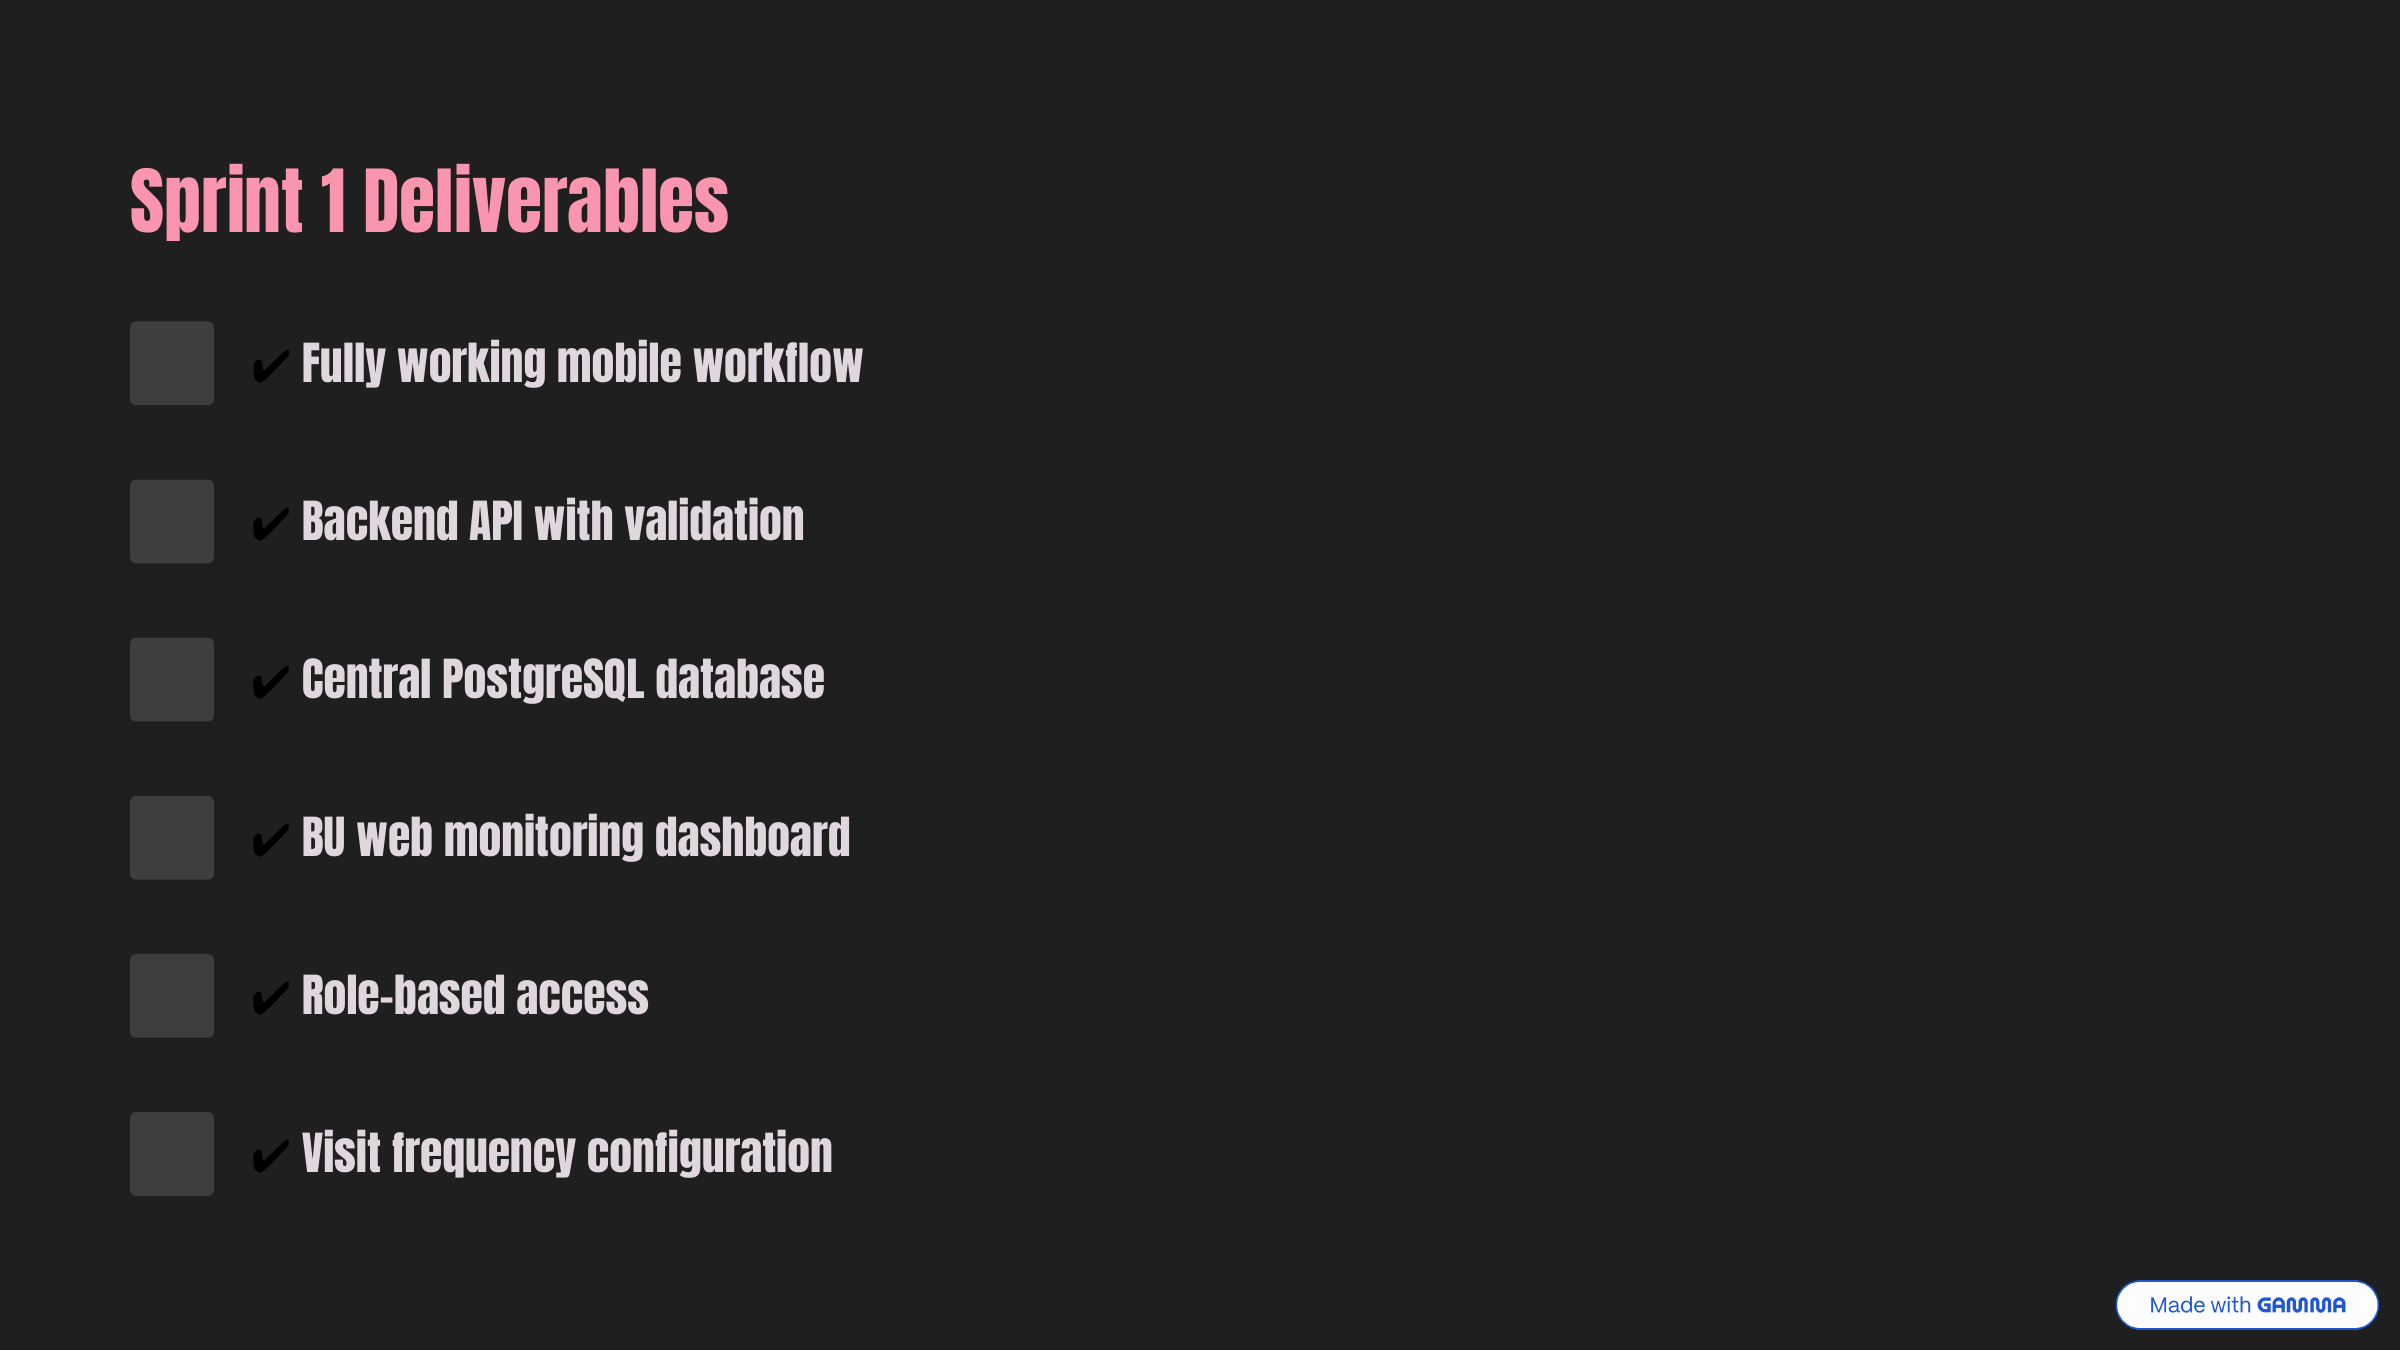

Sprint 1 Deliverables

✔ Fully working mobile workflow

✔ Backend API with validation

✔ Central PostgreSQL database

✔ BU web monitoring dashboard

✔ Role-based access

✔ Visit frequency configuration